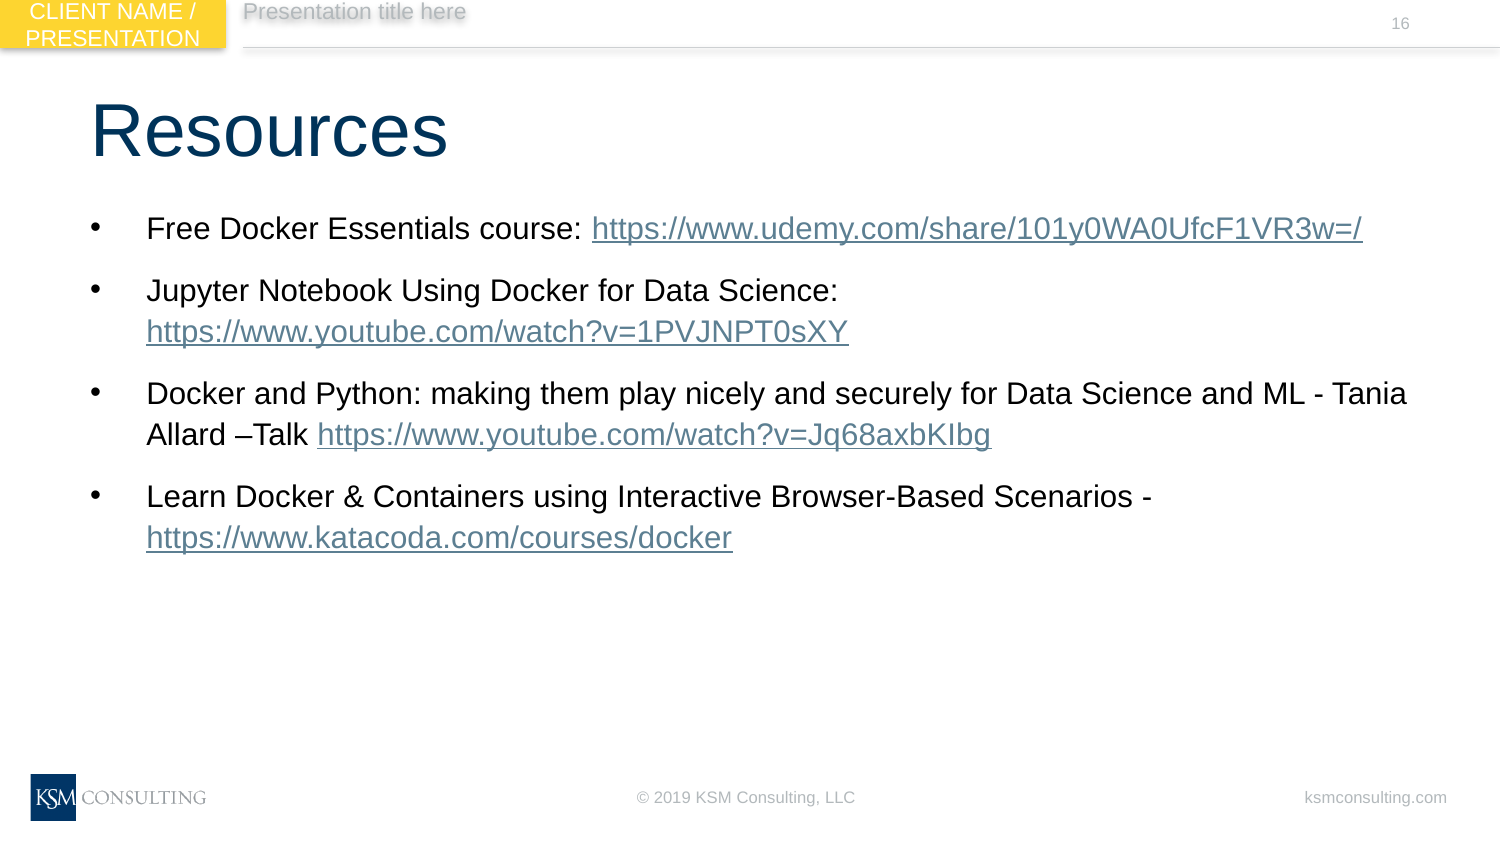

# Resources
Free Docker Essentials course: https://www.udemy.com/share/101y0WA0UfcF1VR3w=/
Jupyter Notebook Using Docker for Data Science: https://www.youtube.com/watch?v=1PVJNPT0sXY
Docker and Python: making them play nicely and securely for Data Science and ML - Tania Allard –Talk https://www.youtube.com/watch?v=Jq68axbKIbg
Learn Docker & Containers using Interactive Browser-Based Scenarios - https://www.katacoda.com/courses/docker